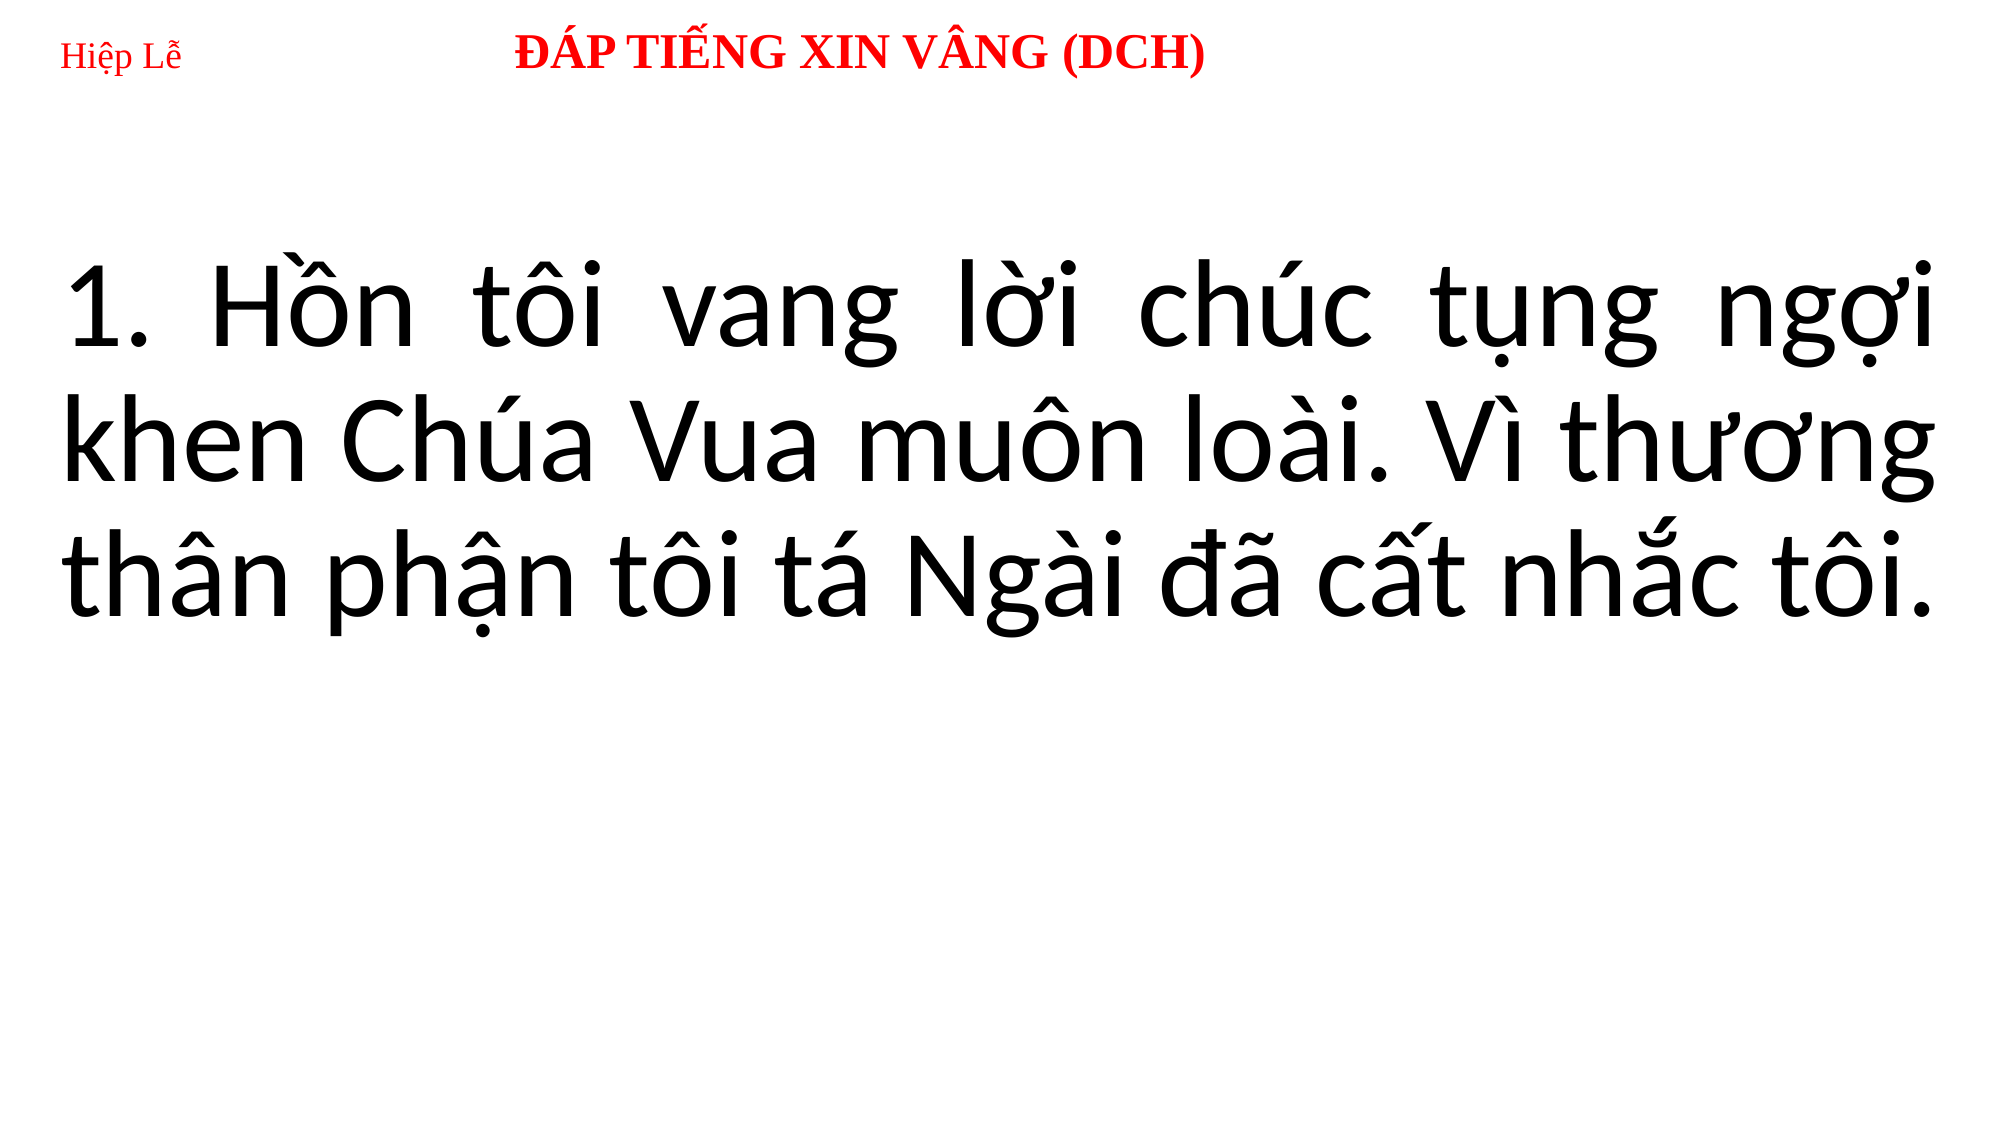

# Hiệp Lễ                                   ĐÁP TIẾNG XIN VÂNG (DCH)
1. Hồn tôi vang lời chúc tụng ngợi khen Chúa Vua muôn loài. Vì thương thân phận tôi tá Ngài đã cất nhắc tôi.